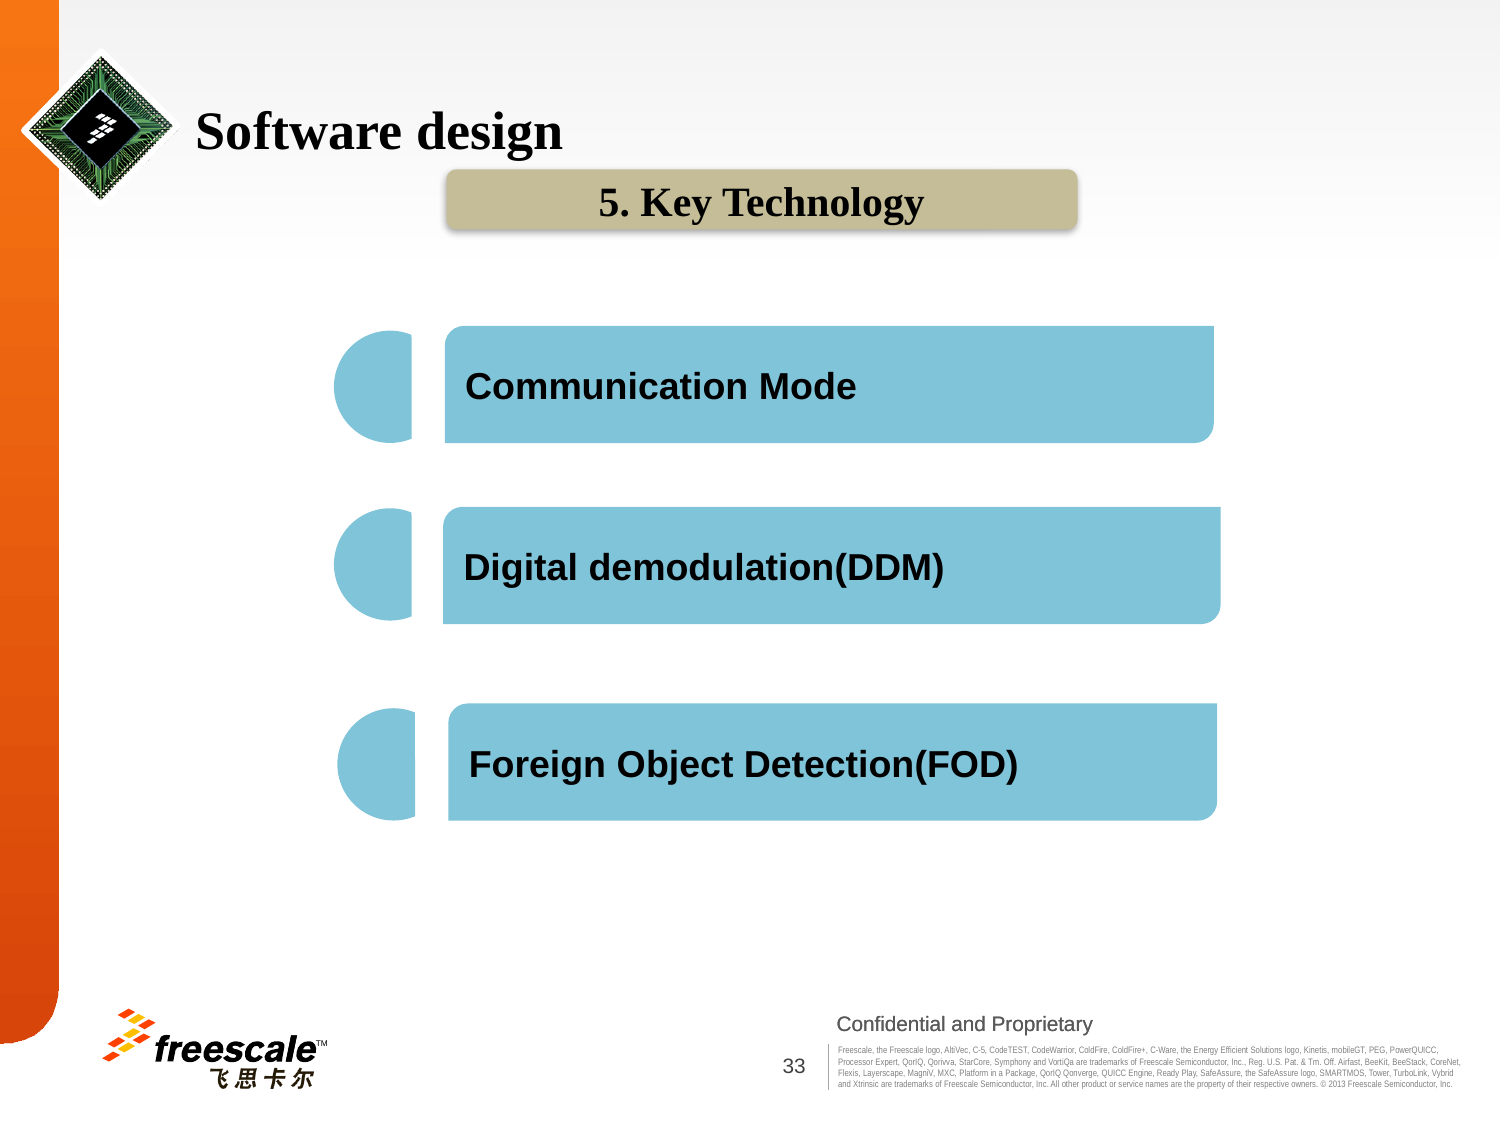

# Software design
5. Key Technology
Communication Mode

Digital demodulation(DDM)

Foreign Object Detection(FOD)